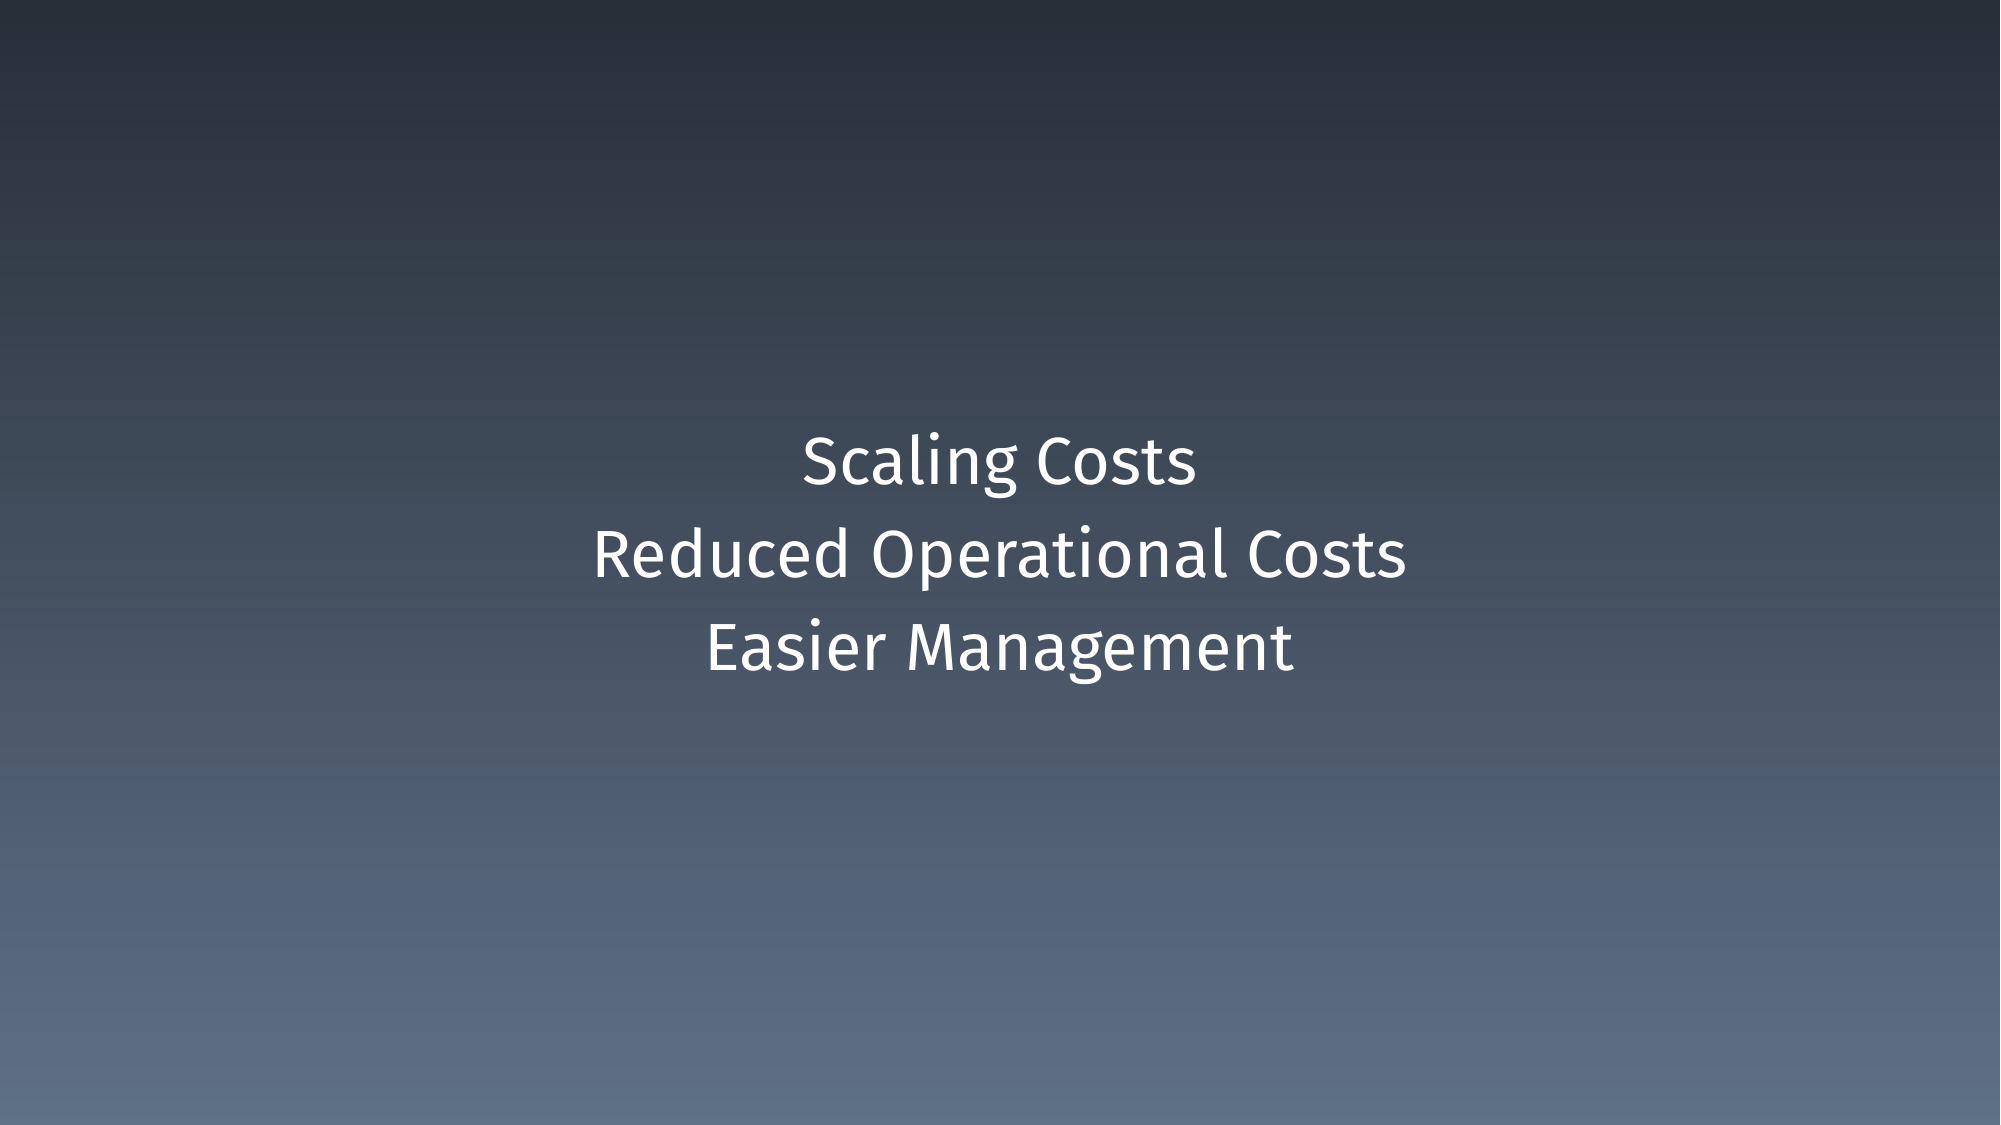

Scaling Costs
Reduced Operational Costs
Easier Management